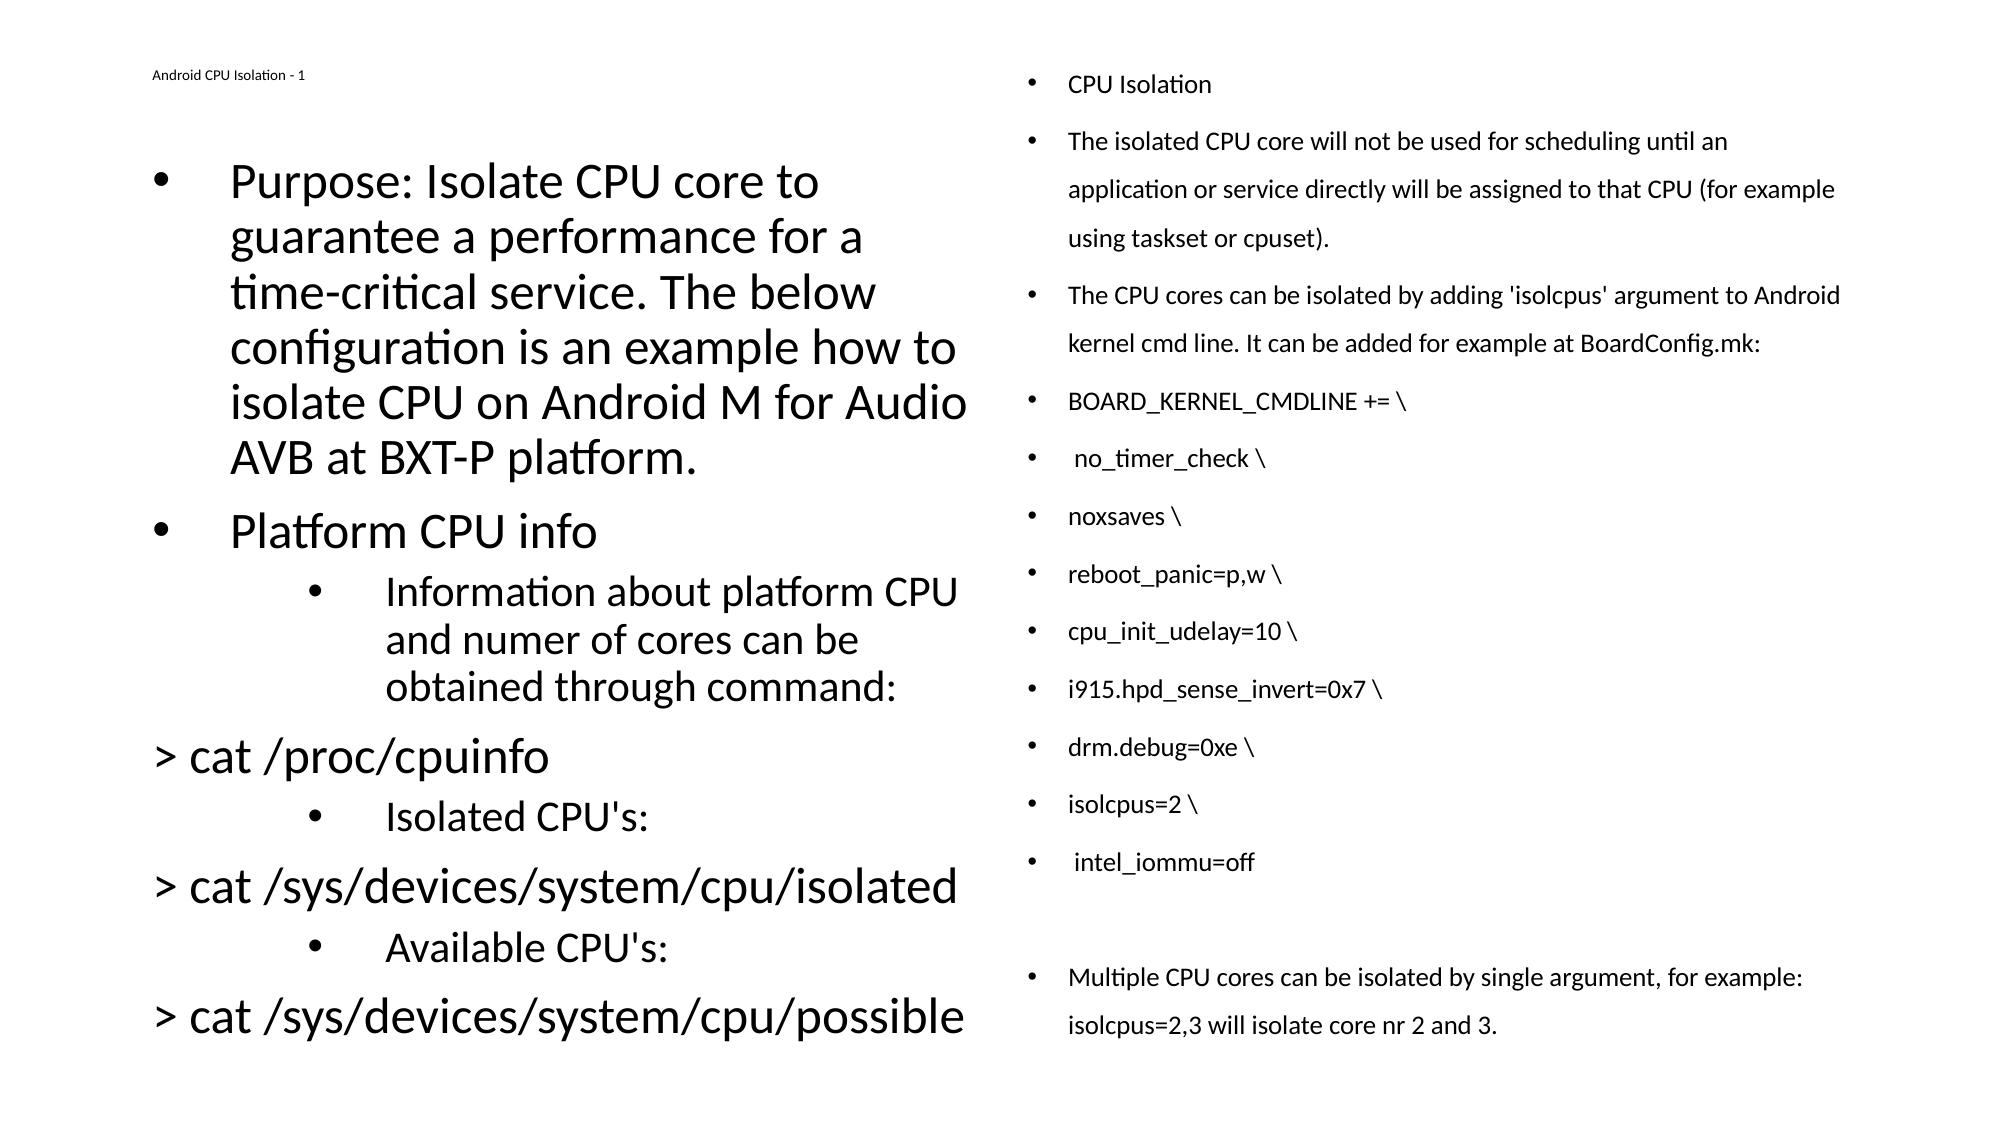

CPU Isolation
The isolated CPU core will not be used for scheduling until an application or service directly will be assigned to that CPU (for example using taskset or cpuset).
The CPU cores can be isolated by adding 'isolcpus' argument to Android kernel cmd line. It can be added for example at BoardConfig.mk:
BOARD_KERNEL_CMDLINE += \
 no_timer_check \
noxsaves \
reboot_panic=p,w \
cpu_init_udelay=10 \
i915.hpd_sense_invert=0x7 \
drm.debug=0xe \
isolcpus=2 \
 intel_iommu=off

Multiple CPU cores can be isolated by single argument, for example: isolcpus=2,3 will isolate core nr 2 and 3.
# Android CPU Isolation - 1
Purpose: Isolate CPU core to guarantee a performance for a time-critical service. The below configuration is an example how to isolate CPU on Android M for Audio AVB at BXT-P platform.
Platform CPU info
Information about platform CPU and numer of cores can be obtained through command:
> cat /proc/cpuinfo
Isolated CPU's:
> cat /sys/devices/system/cpu/isolated
Available CPU's:
> cat /sys/devices/system/cpu/possible